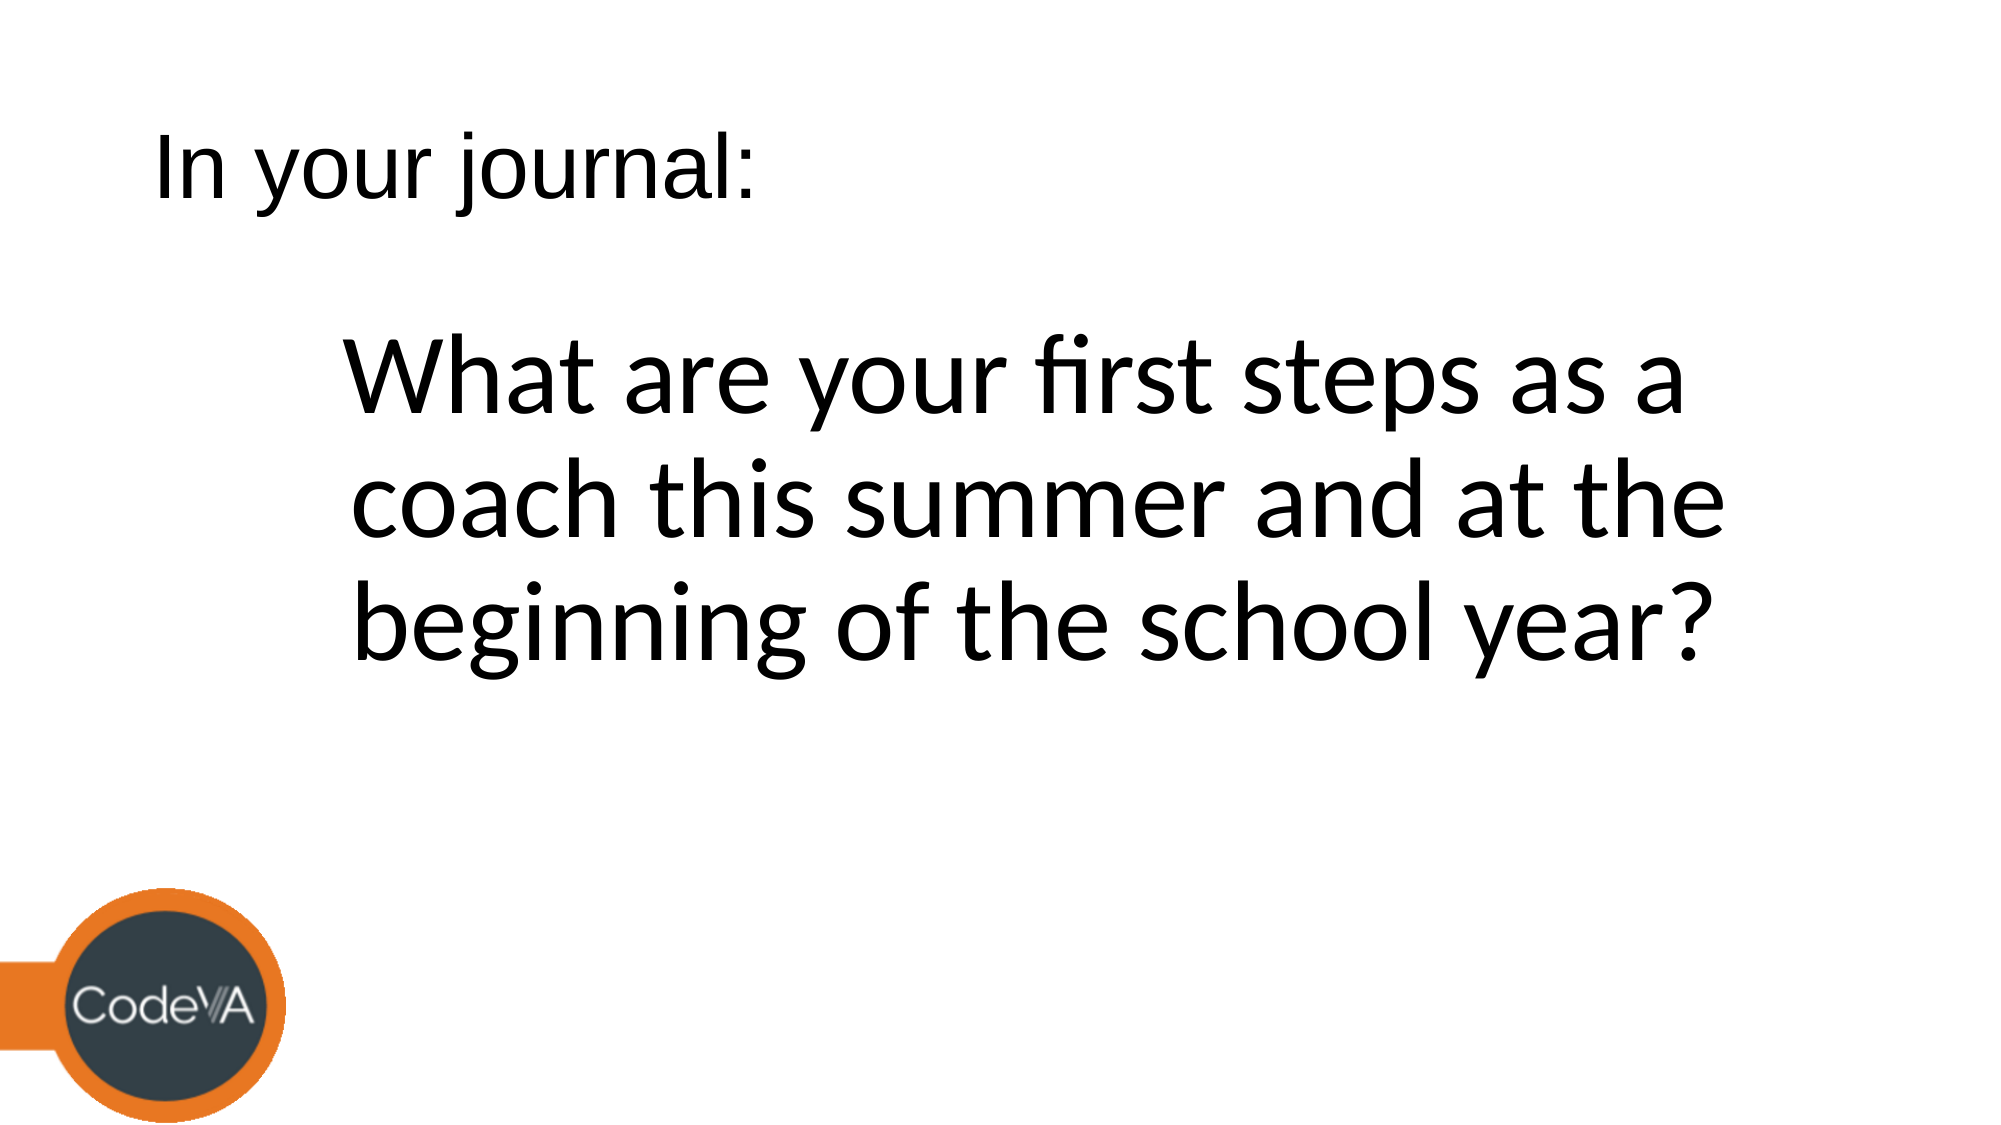

# In your journal:
What are your first steps as a coach this summer and at the beginning of the school year?